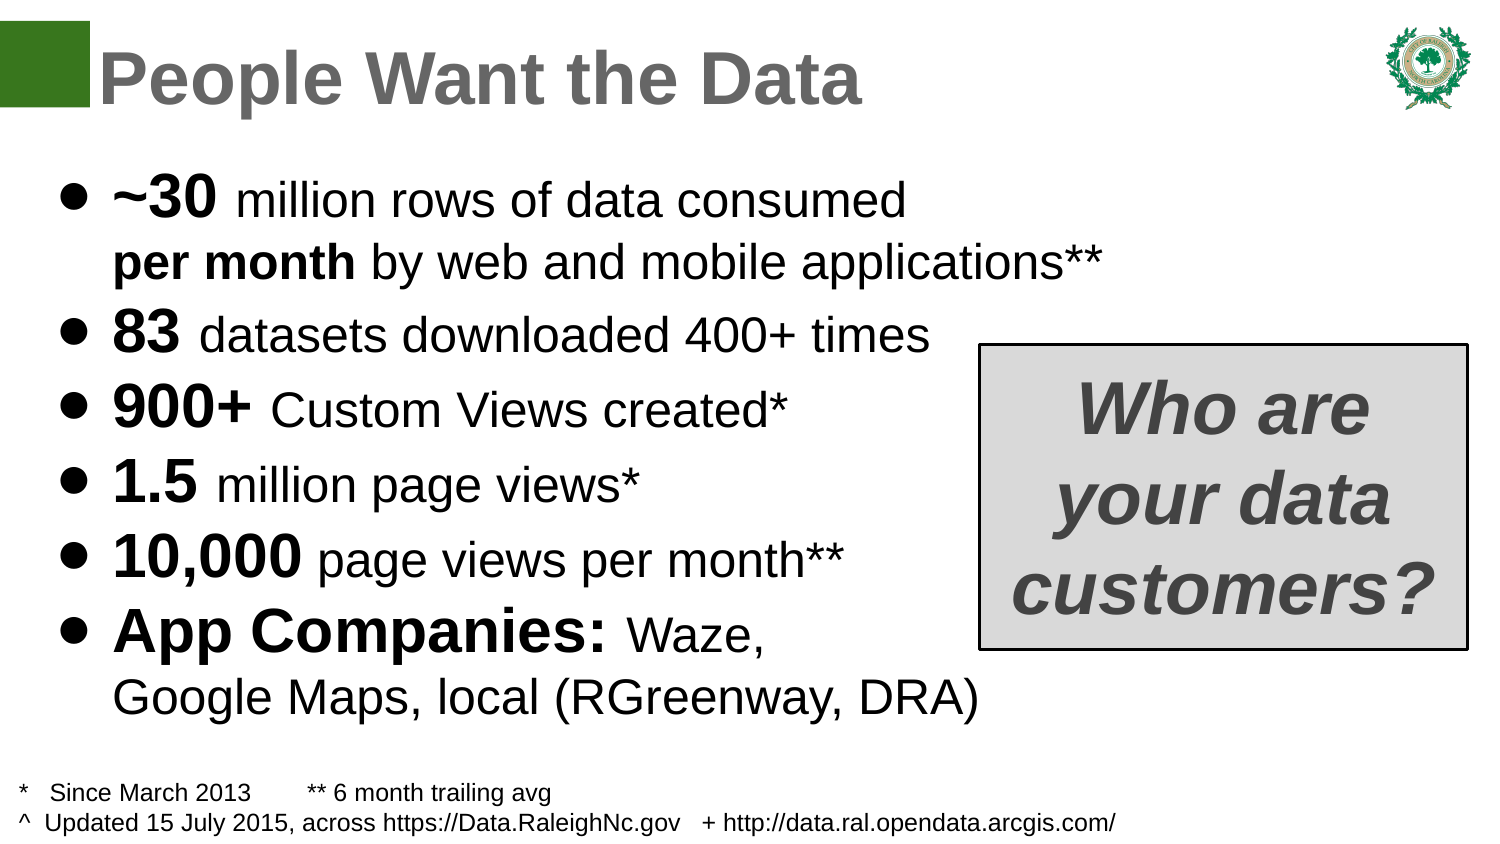

# People Want the Data
~30 million rows of data consumed
per month by web and mobile applications**
83 datasets downloaded 400+ times
900+ Custom Views created*
1.5 million page views*
10,000 page views per month**
App Companies: Waze,
Google Maps, local (RGreenway, DRA)
Who are your data customers?
*   Since March 2013        ** 6 month trailing avg
^  Updated 15 July 2015, across https://Data.RaleighNc.gov   + http://data.ral.opendata.arcgis.com/